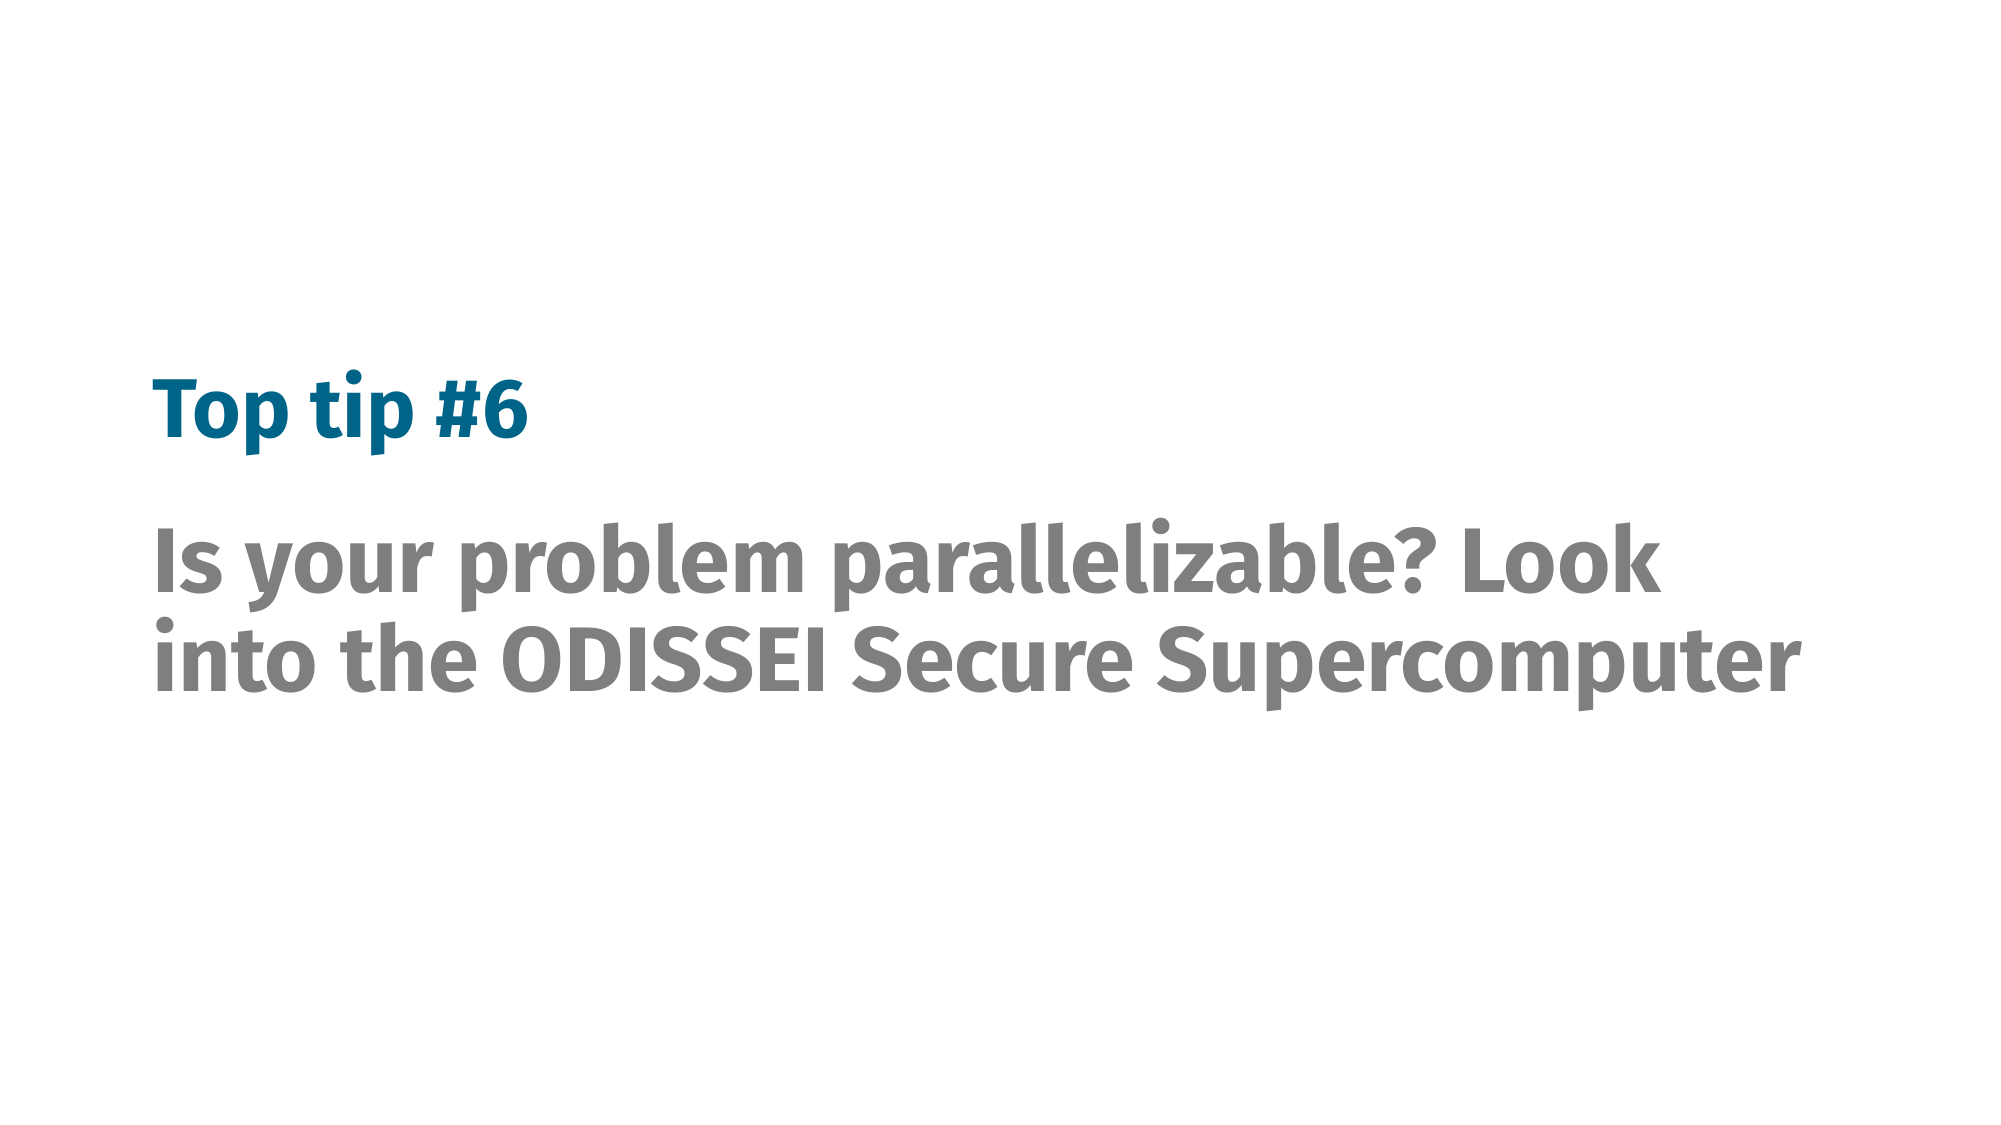

# Top tip #6
Is your problem parallelizable? Look into the ODISSEI Secure Supercomputer